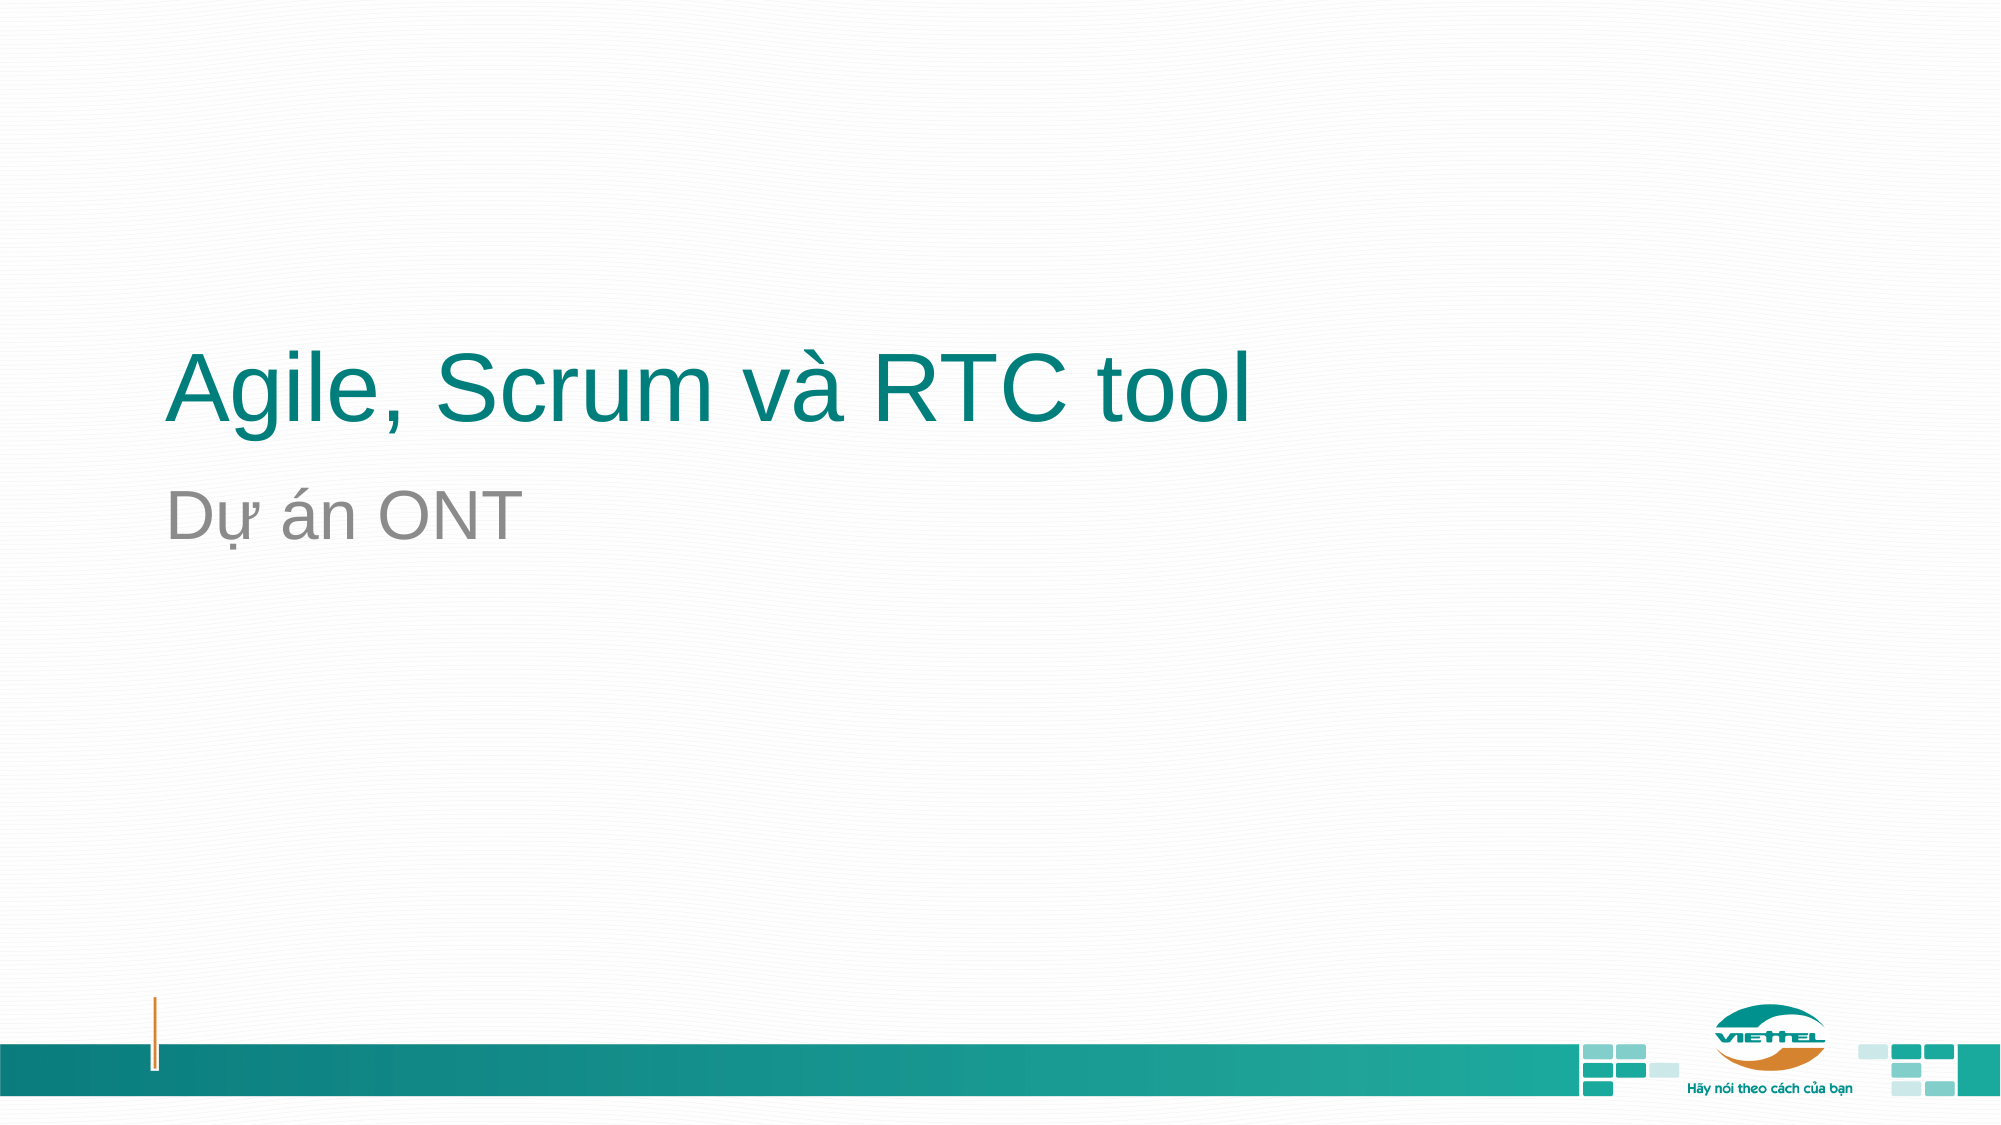

# Agile, Scrum và RTC tool
Dự án ONT